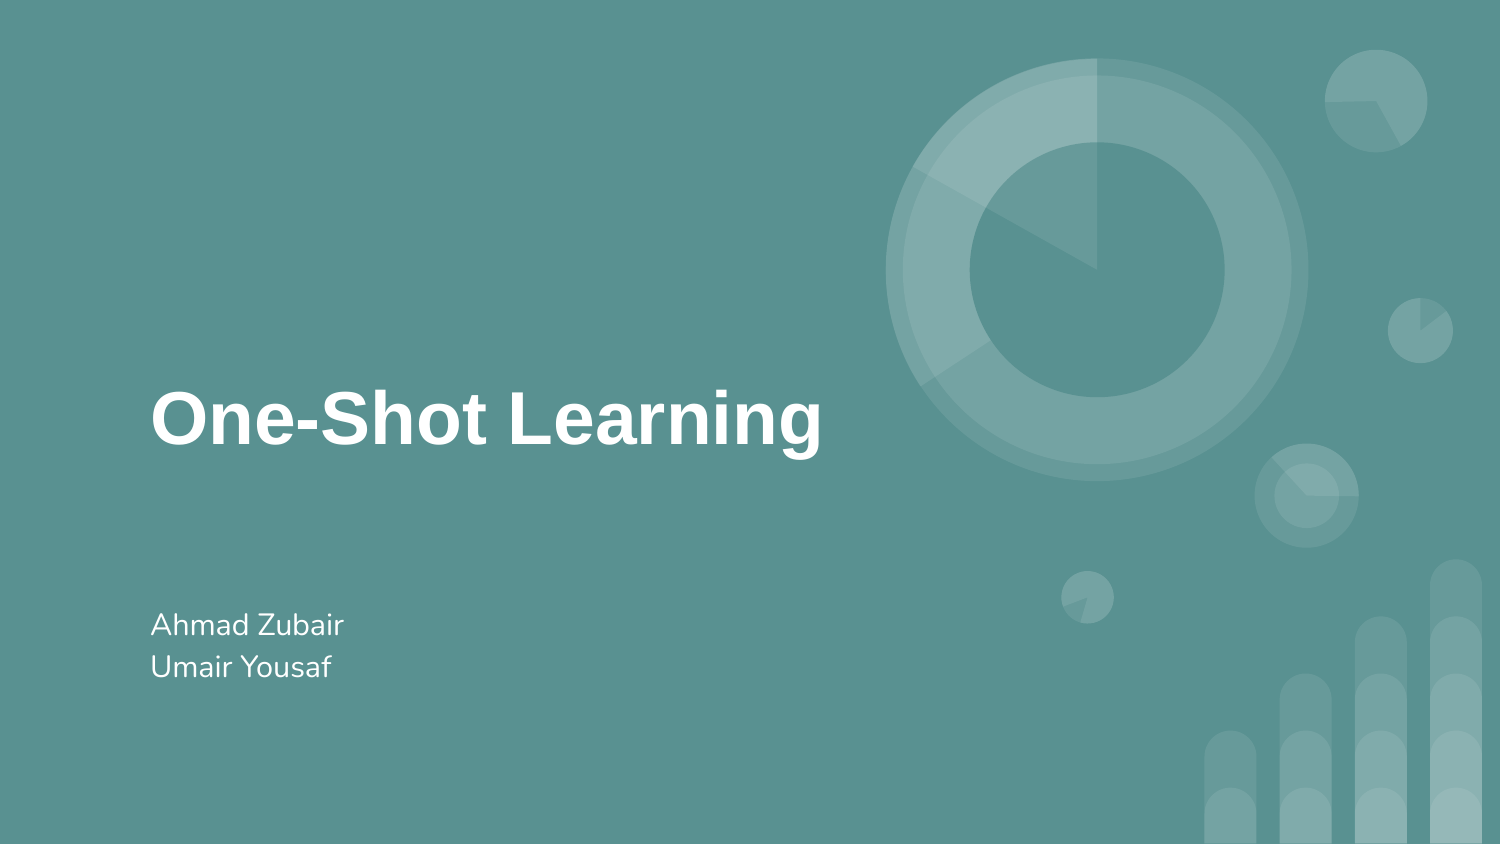

# One-Shot Learning
Ahmad Zubair
Umair Yousaf